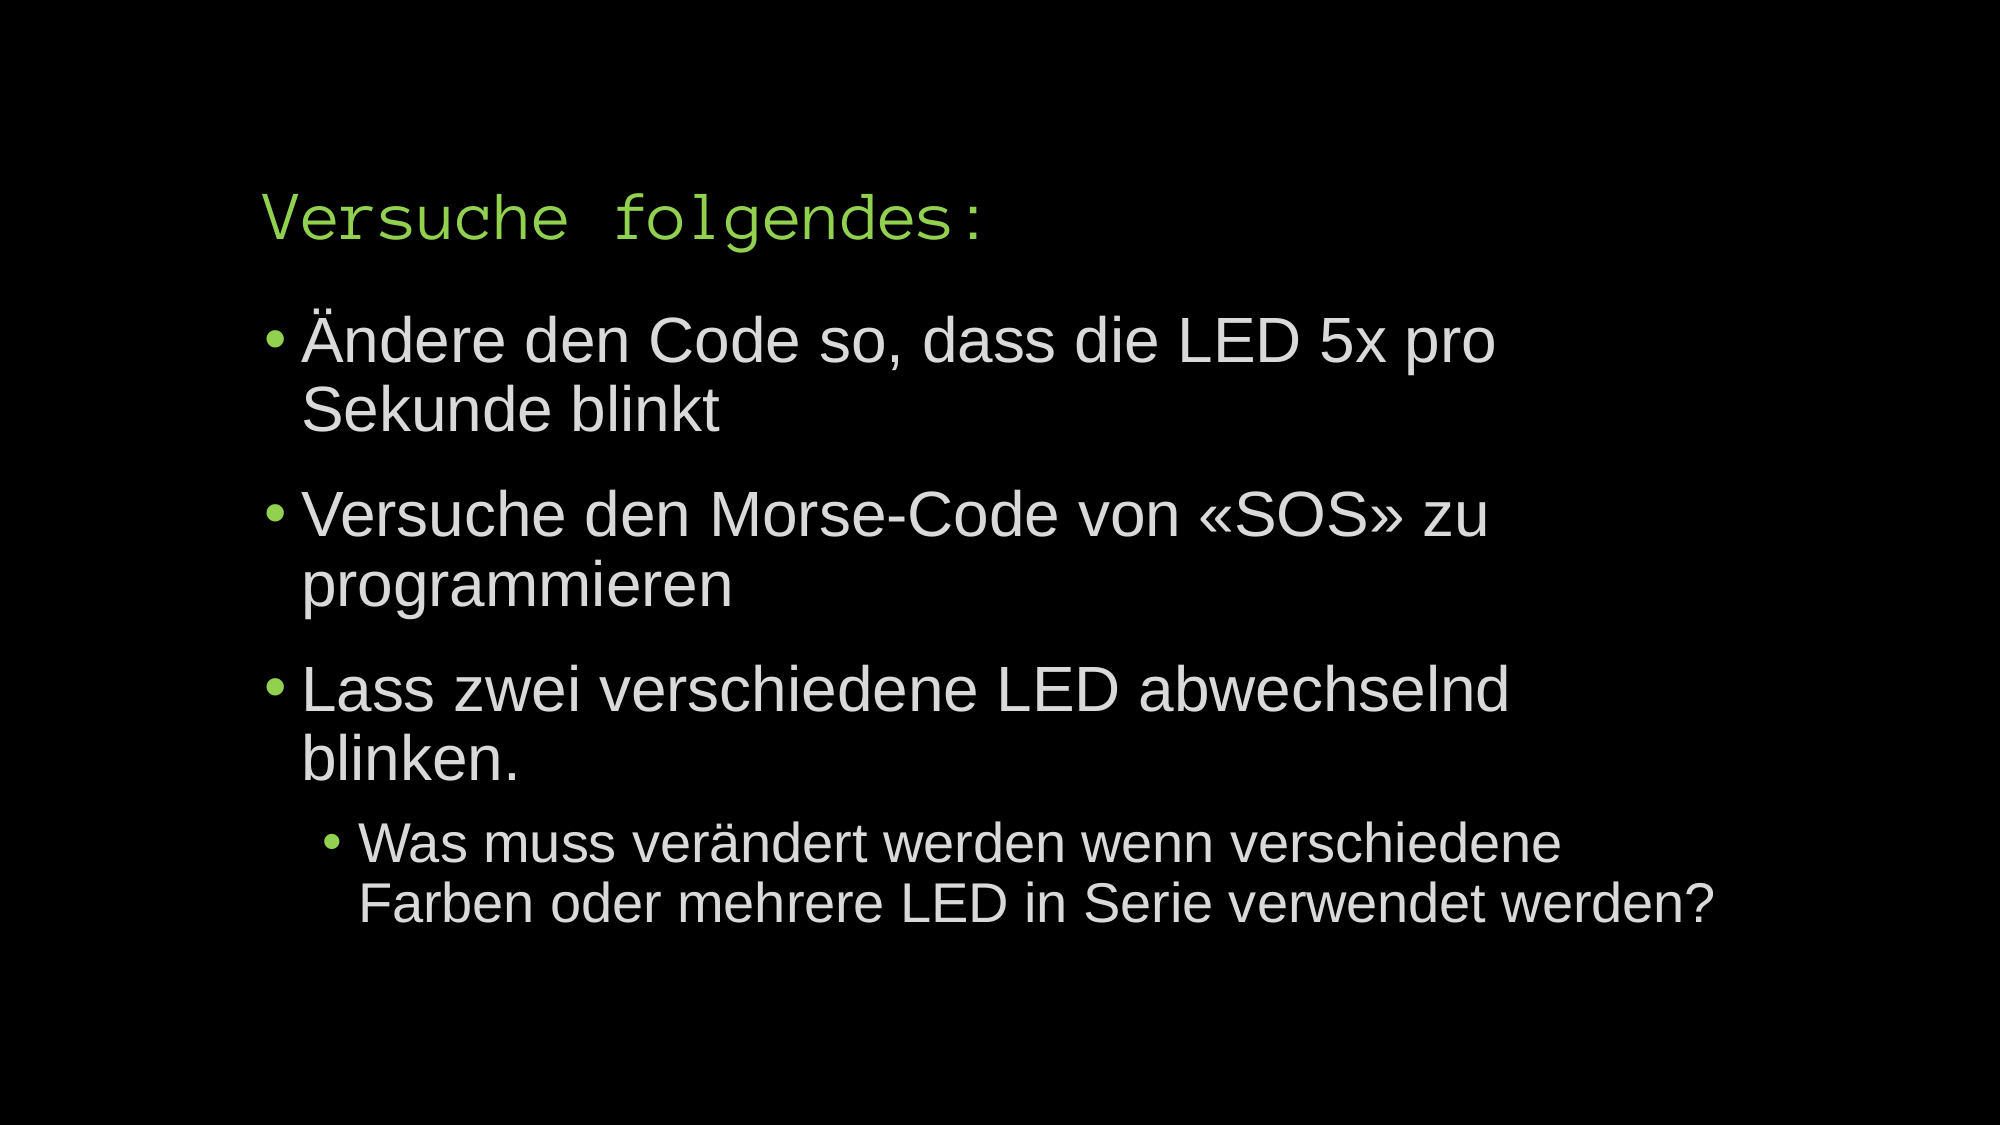

# Versuche folgendes:
Ändere den Code so, dass die LED 5x pro Sekunde blinkt
Versuche den Morse-Code von «SOS» zu programmieren
Lass zwei verschiedene LED abwechselnd blinken.
Was muss verändert werden wenn verschiedene Farben oder mehrere LED in Serie verwendet werden?